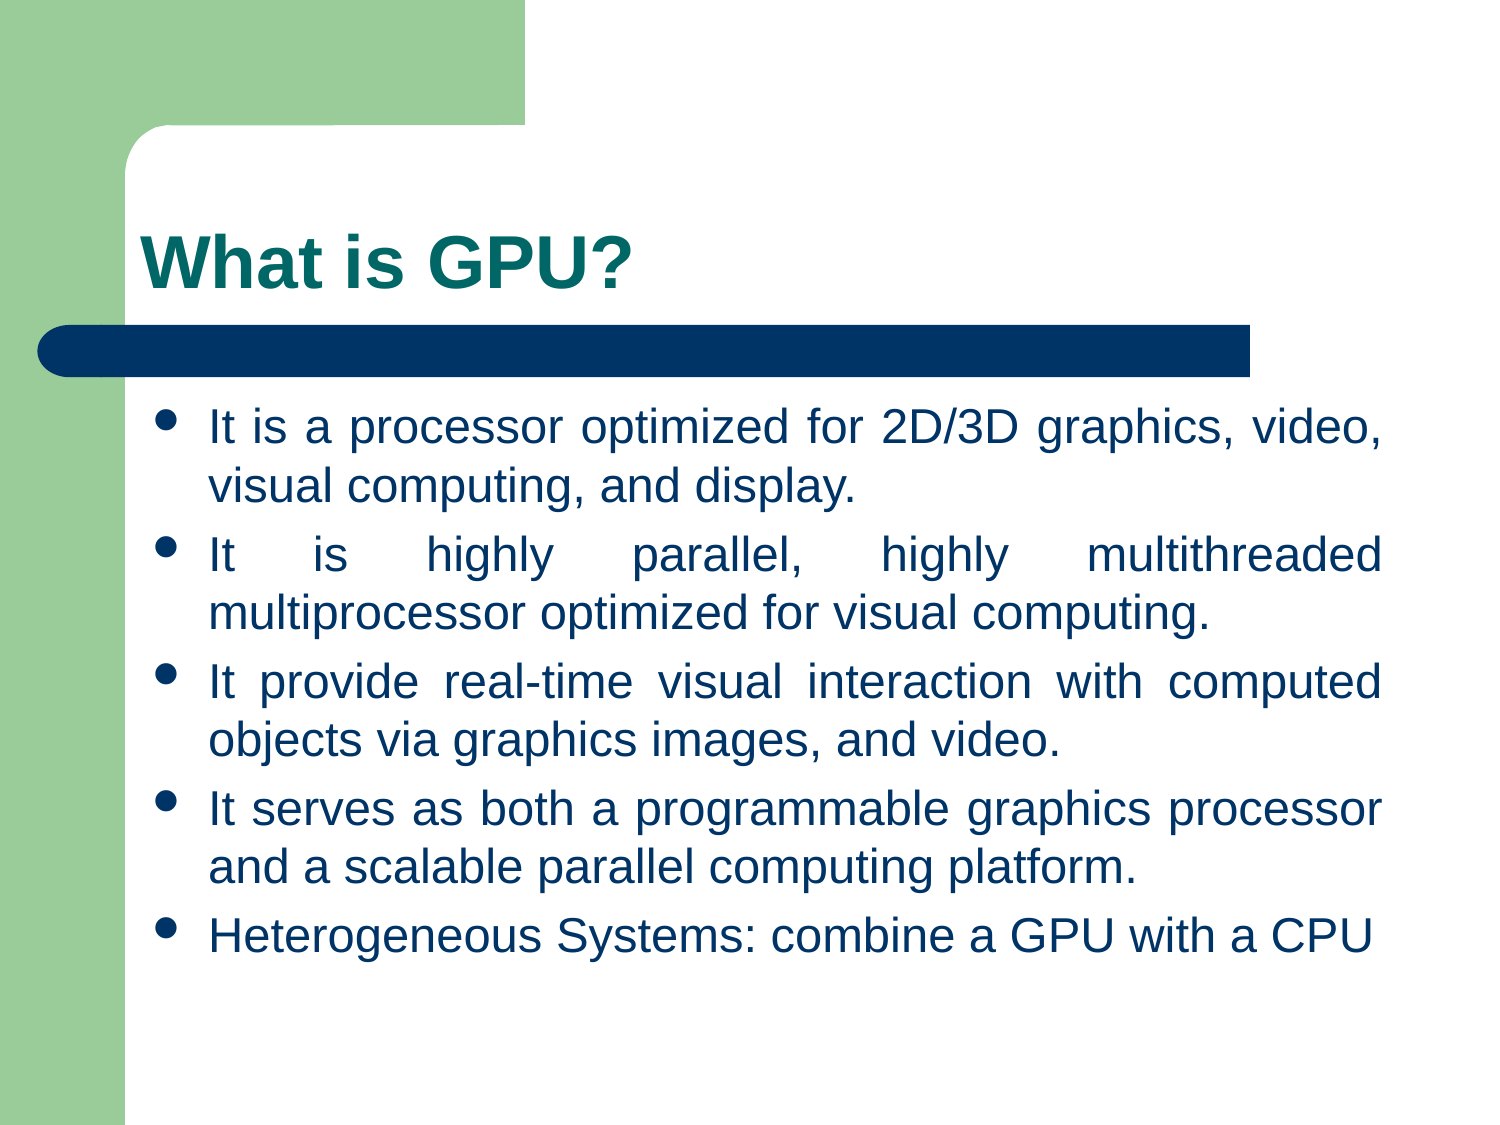

# What is GPU?
It is a processor optimized for 2D/3D graphics, video, visual computing, and display.
It is highly parallel, highly multithreaded multiprocessor optimized for visual computing.
It provide real-time visual interaction with computed objects via graphics images, and video.
It serves as both a programmable graphics processor and a scalable parallel computing platform.
Heterogeneous Systems: combine a GPU with a CPU